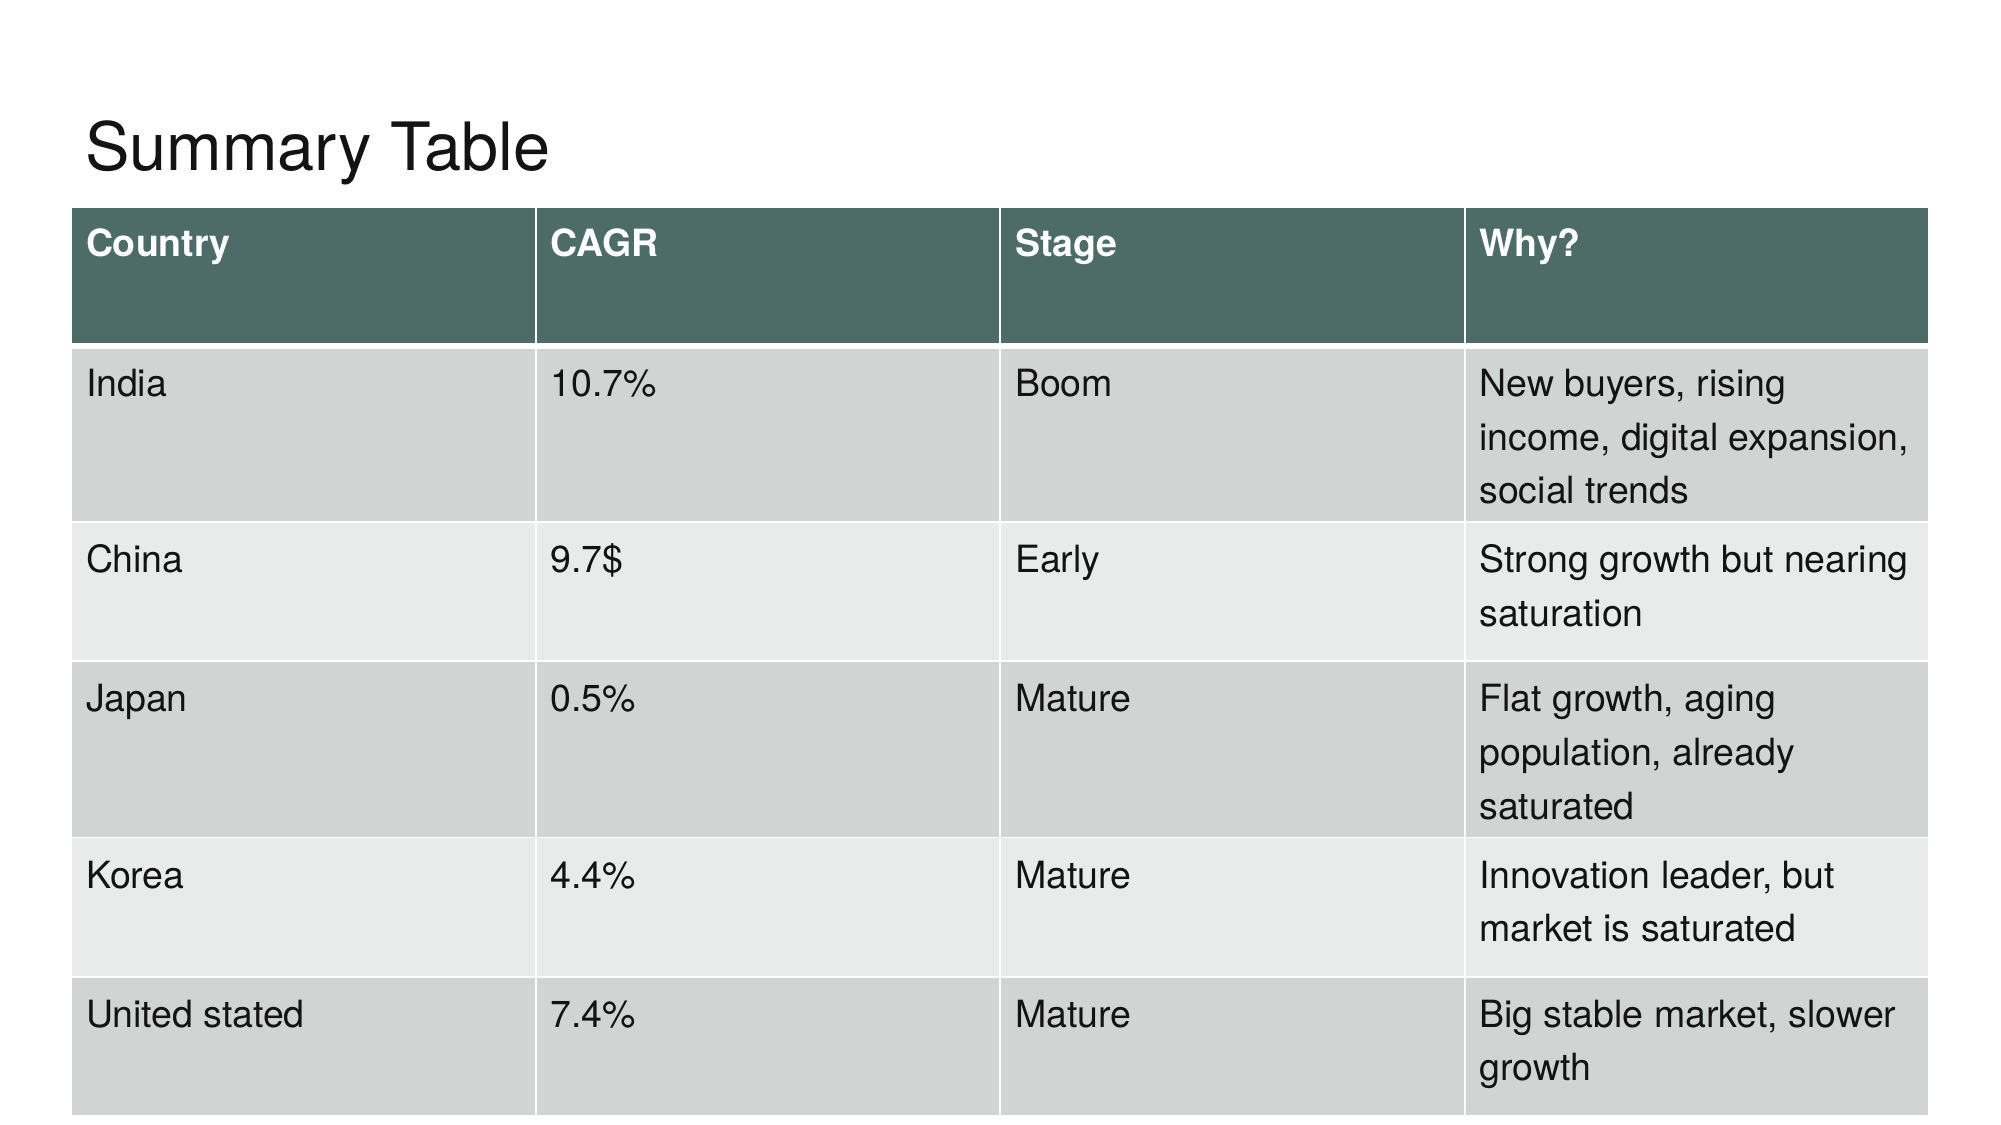

# Summary Table
| Country | CAGR | Stage | Why? |
| --- | --- | --- | --- |
| India | 10.7% | Boom | New buyers, rising income, digital expansion, social trends |
| China | 9.7$ | Early | Strong growth but nearing saturation |
| Japan | 0.5% | Mature | Flat growth, aging population, already saturated |
| Korea | 4.4% | Mature | Innovation leader, but market is saturated |
| United stated | 7.4% | Mature | Big stable market, slower growth |